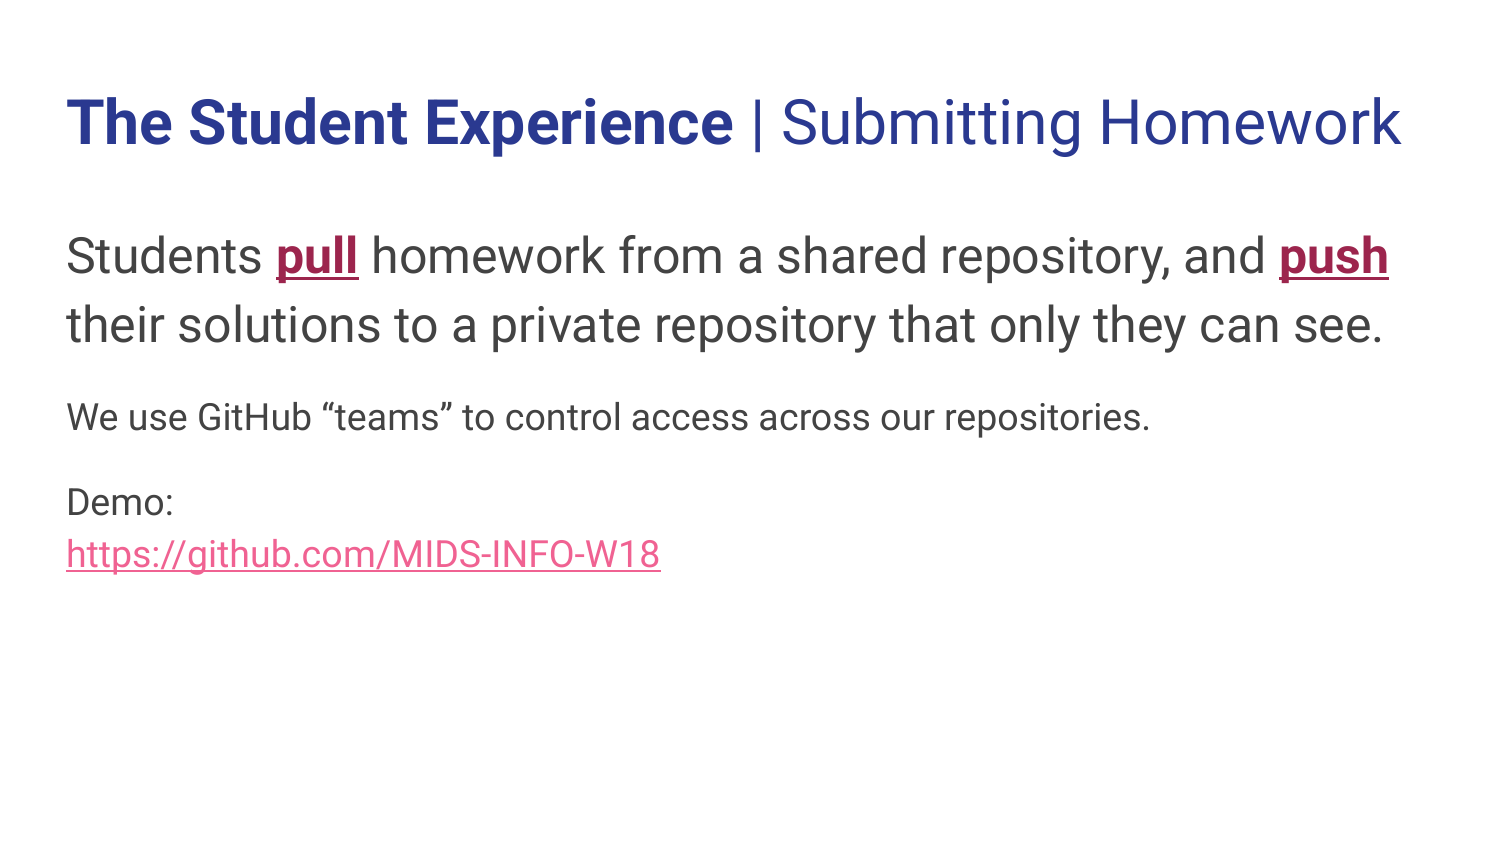

# The Student Experience | Submitting Homework
Students pull homework from a shared repository, and push their solutions to a private repository that only they can see.
We use GitHub “teams” to control access across our repositories.
Demo:
https://github.com/MIDS-INFO-W18